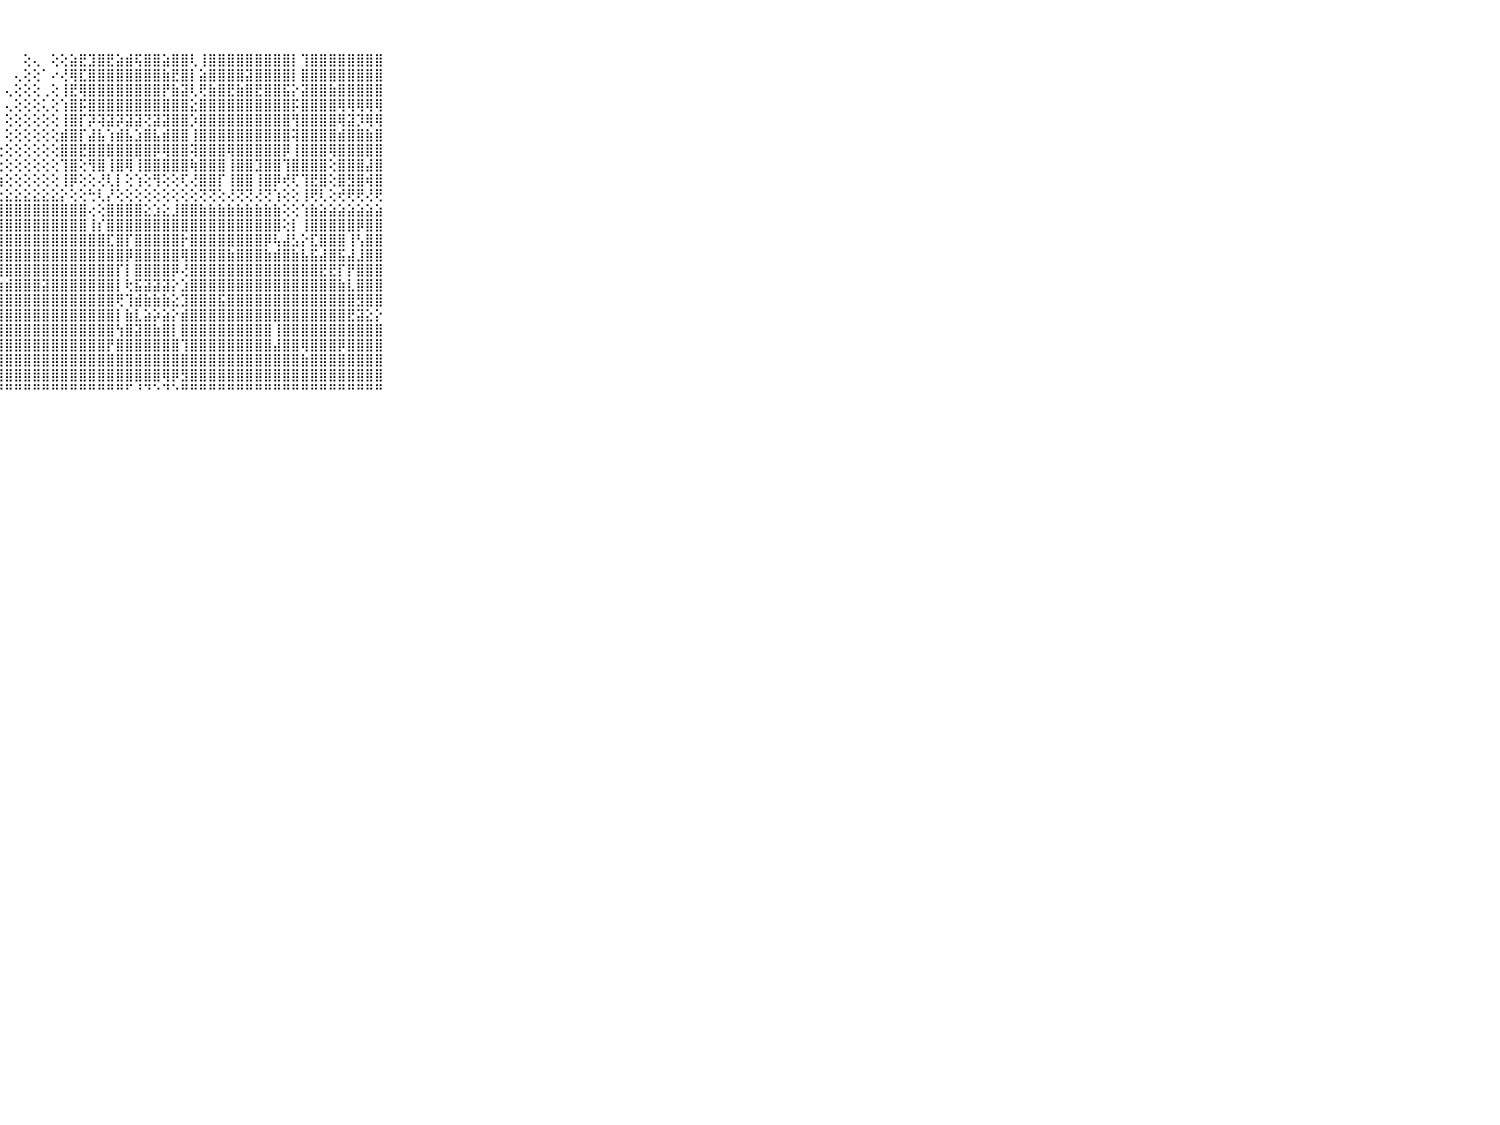

⠀⠀⠀⠀⠀⠀⠀⠀⠀⠀⠀⠀⠀⠀⠀⠀⠀⠀⠀⠀⠀⠀⠀⠀⠀⠀⠀⠀⠀⠀⢕⢄⠀⢕⢕⣵⣟⣹⣿⣟⣵⣾⢯⣿⣿⣵⣿⣿⢇⢸⣿⣿⣿⣿⣿⣿⣿⣿⣿⡇⢹⣿⣿⣿⣿⣿⣿⣿⣿⠀⠀⠀⠀⠀⠀⠀⠀⠀⠀⠀⠀
⠀⠀⠀⠀⠀⠀⠀⠀⠀⠀⠀⠀⠀⠀⠀⠀⠀⠀⠀⠀⠀⠀⠀⠀⠀⠀⠀⠀⠀⢄⢕⢕⠁⠔⢜⢿⣏⣿⣿⣿⣿⣿⣿⣿⣿⣷⣟⣿⡇⣵⣿⣿⣿⣿⣽⣿⣿⣿⣿⡇⣿⣿⣿⣿⣿⣿⣿⣿⣿⠀⠀⠀⠀⠀⠀⠀⠀⠀⠀⠀⠀
⠀⠀⠀⠀⠀⠀⠀⠀⠀⠀⠀⠀⠀⠀⠀⠀⠀⠀⠀⠀⠀⠀⠀⠀⠀⠀⠀⠀⢄⢕⢕⢕⢀⢕⢸⣟⢿⣿⣿⣿⣿⣿⣿⣿⣿⡟⣷⣽⢇⢟⣷⣿⣟⣷⣿⣟⣿⣿⣯⡕⣽⣿⣿⣷⣿⣿⣿⣿⣿⠀⠀⠀⠀⠀⠀⠀⠀⠀⠀⠀⠀
⠀⠀⠀⠀⠀⠀⠀⠀⠀⠀⠀⠀⠀⠀⠀⠀⠀⠀⠀⠀⠀⠀⠀⠀⠀⠀⠀⠀⢄⢕⢕⢕⢅⢕⢱⣿⡯⣿⣿⣿⣿⣿⣿⣿⣿⣿⣿⣿⣕⣿⣿⣿⣿⣿⣿⣿⣿⣿⣿⡯⣿⣿⣿⣿⢿⢿⢿⢿⢿⠀⠀⠀⠀⠀⠀⠀⠀⠀⠀⠀⠀
⠀⠀⠀⠀⠀⠀⠀⠀⠀⠀⠀⠀⠀⠀⠀⠀⠀⠀⠀⠀⠀⠀⠀⠀⠀⠀⠀⠀⢕⢕⢕⢕⢕⢕⢸⣿⡏⡽⢽⣽⡽⣽⣽⢝⣽⣽⣿⣿⡱⣿⣿⣿⣿⣿⣿⣿⣿⣿⣿⢻⣿⣿⣿⣿⢿⣽⡹⢿⢿⠀⠀⠀⠀⠀⠀⠀⠀⠀⠀⠀⠀
⠀⠀⠀⠀⠀⠀⠀⠀⠀⠀⠀⠀⠀⠀⠀⠀⠀⠀⠀⠀⠀⠀⠀⠀⠀⠀⠀⠀⢕⢕⢕⢕⢕⢕⣾⣿⡏⣼⣧⢱⣾⣧⣱⣿⣧⣾⣿⣿⢸⣿⣿⣿⣿⣿⣿⣿⣿⣿⣿⢽⣿⣿⣿⣿⣾⣿⣿⣷⣿⠀⠀⠀⠀⠀⠀⠀⠀⠀⠀⠀⠀
⠀⠀⠀⠀⠀⠀⠀⠀⠀⠀⠀⠀⠀⠀⠀⠀⠀⠀⠀⠀⠀⠀⠀⠀⠀⠀⠄⢔⢕⢕⢕⢕⢕⢕⣿⣿⣟⣿⣿⣿⣿⣿⣿⣿⡿⢿⣿⣿⢽⣿⣿⣿⢿⣿⣿⣿⣿⣿⡿⢸⣿⣿⣿⢿⣿⣿⣿⣿⣿⠀⠀⠀⠀⠀⠀⠀⠀⠀⠀⠀⠀
⠀⠀⠀⠀⠀⠀⠀⠀⠀⠀⠀⠀⠀⠀⠀⠀⠀⠀⠀⠀⠀⠀⠀⠀⠀⠀⠀⢕⢕⢕⢕⢕⢕⢕⢹⣿⢕⢻⣿⢸⣿⢿⢸⣿⣿⣿⣿⣿⢷⣿⣿⣿⢸⣿⣿⣹⣿⣿⢹⣿⣿⣿⣿⢕⣿⣿⣿⣼⣿⠀⠀⠀⠀⠀⠀⠀⠀⠀⠀⠀⠀
⠀⠀⠀⠀⠀⠀⠀⠀⠀⠀⠀⠀⠀⠐⠀⠀⠀⠀⠀⠀⠀⠀⠀⠐⠔⢅⢔⢷⢕⢕⢕⢕⢕⢕⢸⡿⢕⢕⢜⢇⡇⢕⢱⢕⢻⢕⢕⢏⢜⣿⣿⡏⢸⣿⣿⢸⣿⡿⢞⢏⢹⣟⣿⢕⣿⣻⣿⢾⣿⠀⠀⠀⠀⠀⠀⠀⠀⠀⠀⠀⠀
⠀⠀⠀⠀⠀⠀⠀⠀⠀⠀⠀⣶⣦⡕⢄⣤⣤⢤⣄⣄⣄⣄⣀⣀⣀⣀⣁⣕⣕⣕⣕⣕⣕⣕⡕⢕⢕⢓⢇⡜⢕⢕⢕⢕⢕⢕⢕⢕⢕⢝⢝⢕⢜⢝⢝⢜⢝⢱⢕⢕⢸⢟⢇⢕⢞⢟⢟⢜⢟⠀⠀⠀⠀⠀⠀⠀⠀⠀⠀⠀⠀
⠀⠀⠀⠀⠀⠀⠀⠀⠀⠀⠀⣿⣿⡕⢕⢪⣿⣿⣿⣿⣿⣿⣿⣿⣿⣿⣿⣿⣿⣿⣿⣿⣿⣿⣿⣿⣿⢔⢕⣿⣿⣿⣿⣕⣱⣕⣸⣿⣿⣷⣷⣷⣷⣷⣷⣷⣷⣷⢕⢕⢱⣷⣵⣵⣵⣵⣵⣵⣵⠀⠀⠀⠀⠀⠀⠀⠀⠀⠀⠀⠀
⠀⠀⠀⠀⠀⠀⠀⠀⠀⠀⠀⣿⣯⢱⢕⣵⣿⣿⣿⣿⣿⣿⣿⣿⣿⣿⣿⣿⣿⣿⣿⣿⣿⣿⣿⣿⣿⢸⡎⣿⣿⣿⣿⣿⣿⣿⣿⣿⣿⣿⣿⣿⣿⣿⣿⣿⣿⣿⢕⡇⢸⣿⣿⣿⣿⣿⡿⣿⣿⠀⠀⠀⠀⠀⠀⠀⠀⠀⠀⠀⠀
⠀⠀⠀⠀⠀⠀⠀⠀⠀⠀⠀⢿⢇⢞⡗⢾⢍⢍⢝⣝⣻⣿⣿⣿⣿⣿⣧⣼⣿⣿⣿⣿⣿⣿⣿⣿⣿⣿⣿⣏⣿⡏⣿⣿⣿⣿⣿⡗⣿⣿⣿⣿⣿⣿⣿⣿⡿⢧⣼⣣⡕⣏⣿⣿⣿⢸⢣⣿⣿⠀⠀⠀⠀⠀⠀⠀⠀⠀⠀⠀⠀
⠀⠀⠀⠀⠀⠀⠀⠀⠀⠀⠀⣽⣵⣵⣵⣾⣷⣿⡝⣿⣿⣿⣿⣿⣿⣿⣿⣿⣿⣿⣿⣿⣿⣿⣿⣿⣿⣿⣿⣿⣿⡿⣿⣿⣿⣿⣿⢿⣿⣿⣿⣿⣷⣿⣿⣿⣷⣾⣿⣷⣧⣯⣼⣿⣯⣼⣸⣿⣿⠀⠀⠀⠀⠀⠀⠀⠀⠀⠀⠀⠀
⠀⠀⠀⠀⠀⠀⠀⠀⠀⠀⠀⣿⣿⣿⣿⣿⣿⣿⣷⣿⣿⣿⣿⣿⣿⣿⣿⣿⣿⣿⣿⣿⣿⣿⣿⣿⣿⣿⣿⣿⡏⡇⣿⣿⣿⣿⡿⢜⣿⣿⣿⣿⣿⣿⣿⣿⣿⣿⣿⣿⣿⣿⣟⣟⡏⡟⣿⣿⣿⠀⠀⠀⠀⠀⠀⠀⠀⠀⠀⠀⠀
⠀⠀⠀⠀⠀⠀⠀⠀⠀⠀⠀⣿⣿⣿⣿⣿⣿⣿⣿⣿⣿⣿⣿⣿⣿⣿⣿⣷⣾⣿⣿⣿⣽⣿⣿⣿⣿⣿⣿⣿⡇⢗⣯⣽⣽⣽⡕⣱⣿⣿⣿⣿⣿⣿⣿⣿⣿⣿⣿⣿⣿⣿⣿⣿⣷⣇⣿⣿⣿⠀⠀⠀⠀⠀⠀⠀⠀⠀⠀⠀⠀
⠀⠀⠀⠀⠀⠀⠀⠀⠀⠀⠀⣿⣿⣿⣿⣿⣿⣿⣿⣿⣿⣿⣿⣿⣿⣿⣿⣿⣿⣿⣿⣿⣿⣿⣿⣿⣿⣿⣿⣿⢟⢹⣾⣷⣷⣷⣕⣹⣿⣿⣿⣯⣿⣿⣿⣿⣿⣿⣿⣿⣿⣿⣿⣿⣿⣿⣻⣿⣿⠀⠀⠀⠀⠀⠀⠀⠀⠀⠀⠀⠀
⠀⠀⠀⠀⠀⠀⠀⠀⠀⠀⠀⢿⢿⣿⢝⢟⢝⣿⣿⣿⣿⣿⣿⣿⣿⣿⣿⣿⣿⣿⣿⣿⣿⣿⣿⣿⣿⣿⣿⣿⡇⣷⣇⣵⡵⣵⡕⣾⣿⣿⣿⣿⣿⣿⣿⣿⣿⣿⣿⣿⣿⣿⣿⣿⣿⣟⣽⣕⡕⠀⠀⠀⠀⠀⠀⠀⠀⠀⠀⠀⠀
⠀⠀⠀⠀⠀⠀⠀⠀⠀⠀⠀⣵⣿⣿⣧⢵⢼⣿⣿⣿⣿⣿⣿⣿⣿⣿⣿⣿⣿⣿⣿⣿⣿⣿⣿⣿⣿⣿⣿⣿⢳⣿⣽⣿⣷⣿⡇⣿⣿⣿⣿⣿⣿⣿⣿⣿⣿⢸⣿⣿⣿⣿⣿⣿⣿⣿⣿⣿⣿⠀⠀⠀⠀⠀⠀⠀⠀⠀⠀⠀⠀
⠀⠀⠀⠀⠀⠀⠀⠀⠀⠀⠀⣵⣵⣽⣵⣕⢜⣿⣿⣿⣿⣿⣿⣿⣿⣿⣿⣿⣿⣿⣿⣿⣿⣿⣿⣿⣿⣿⣿⡟⣿⣿⣿⣿⣿⣿⣿⢹⣿⣿⣿⣿⣿⣿⣿⣿⣿⣼⣿⣿⢿⣿⣿⣿⡿⣿⣿⣿⣿⠀⠀⠀⠀⠀⠀⠀⠀⠀⠀⠀⠀
⠀⠀⠀⠀⠀⠀⠀⠀⠀⠀⠀⢕⢻⢿⢟⢋⣸⣿⣿⣿⣿⣿⣿⣿⣿⣿⣿⣿⣿⣿⣿⣿⣿⣿⣿⣿⣿⣿⣿⣿⣿⣿⣿⣿⣿⣿⣿⣿⣿⣿⣿⣿⣿⣿⣿⣿⣿⣿⣿⣿⣷⣿⣿⣿⣿⣿⣿⣿⣿⠀⠀⠀⠀⠀⠀⠀⠀⠀⠀⠀⠀
⠀⠀⠀⠀⠀⠀⠀⠀⠀⠀⠀⣅⣥⣵⣷⣧⣽⣿⣿⣿⣿⣿⣿⣿⣿⣿⣿⣿⣿⣿⣿⣿⣿⣿⣿⣿⣿⣿⣿⣿⣿⣿⣿⣿⣿⢿⡿⣻⣿⣿⣿⣿⣿⣿⣿⣿⣿⣿⣿⣿⣿⣿⣿⣿⣿⣿⣿⣿⣿⠀⠀⠀⠀⠀⠀⠀⠀⠀⠀⠀⠀
⠀⠀⠀⠀⠀⠀⠀⠀⠀⠀⠀⠛⠛⠛⠛⠛⠛⠛⠛⠛⠛⠛⠛⠛⠛⠛⠛⠛⠛⠛⠛⠛⠛⠛⠛⠛⠛⠛⠛⠛⠛⠋⠘⠙⠑⠙⠑⠛⠛⠛⠛⠛⠛⠛⠛⠛⠛⠛⠛⠛⠛⠛⠛⠛⠛⠛⠛⠛⠛⠀⠀⠀⠀⠀⠀⠀⠀⠀⠀⠀⠀